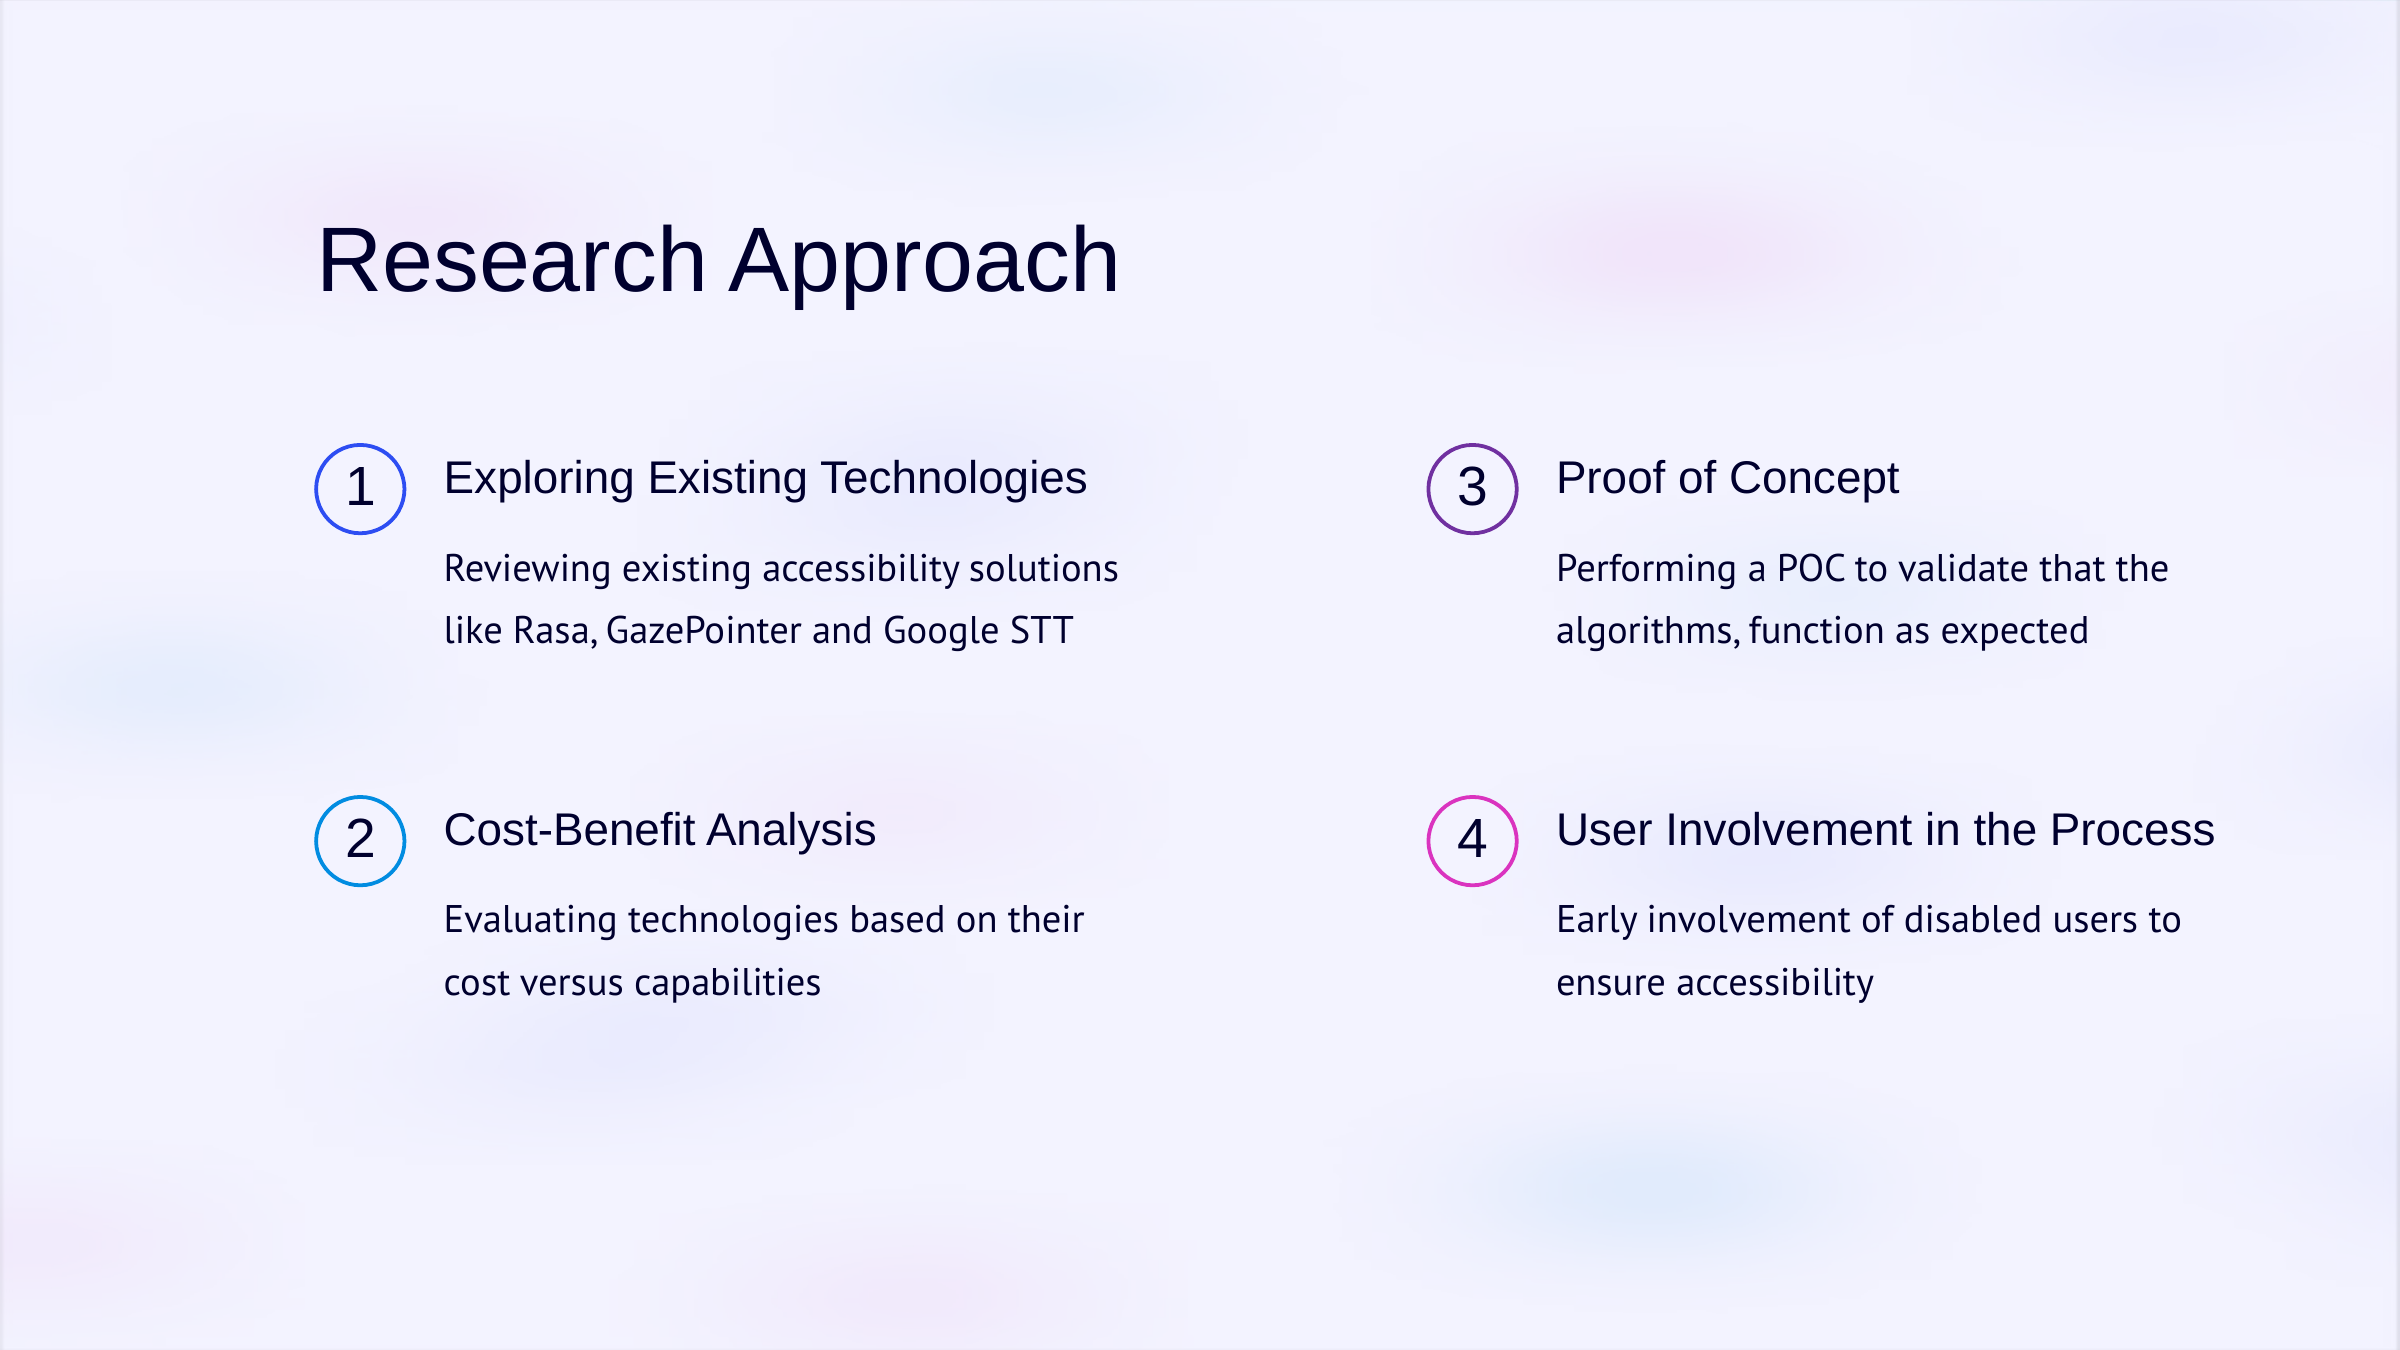

Research Approach

Exploring Existing Technologies

Proof of Concept
1
3
Reviewing existing accessibility solutions like Rasa, GazePointer and Google STT
Performing a POC to validate that the algorithms, function as expected

Cost-Benefit Analysis

User Involvement in the Process
2
4
Evaluating technologies based on their cost versus capabilities
Early involvement of disabled users to ensure accessibility